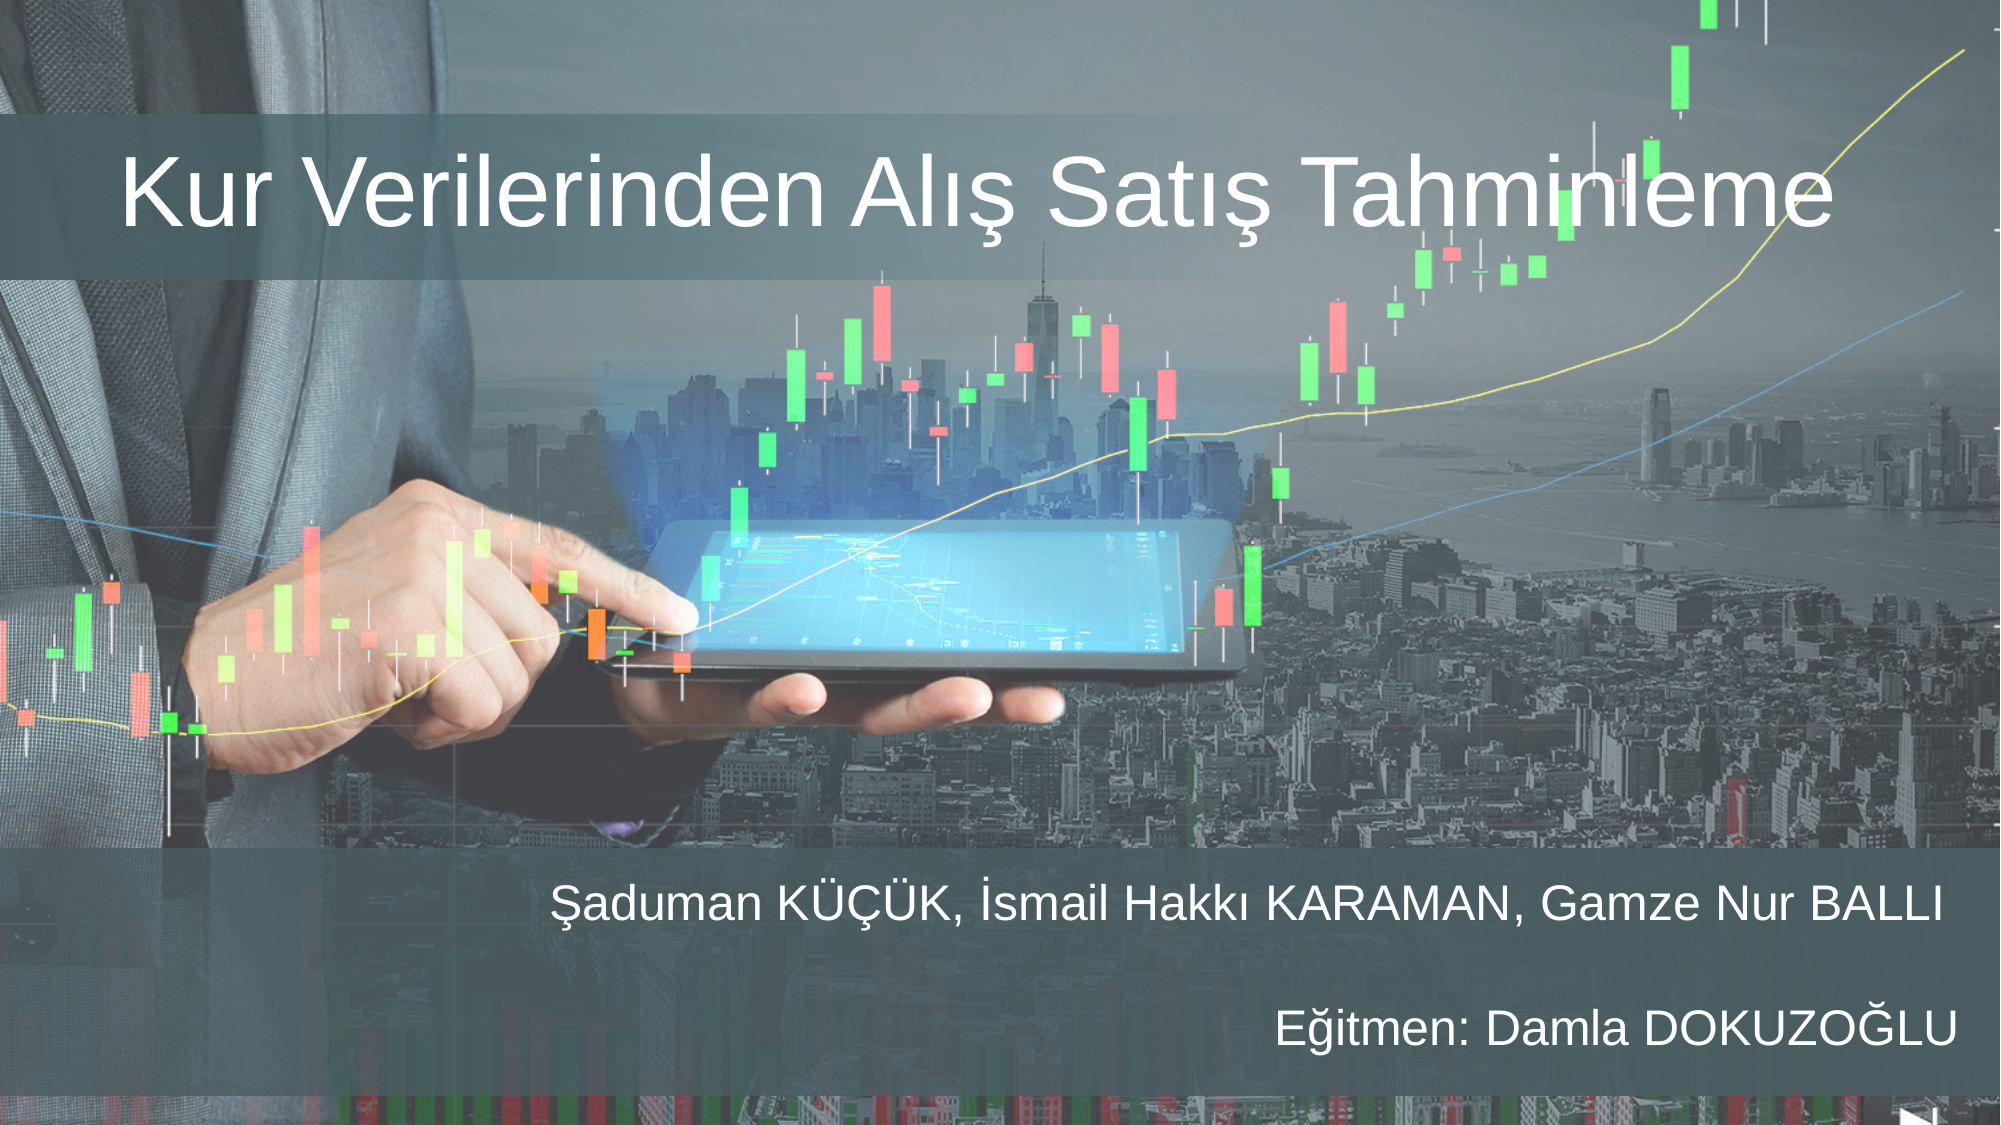

Kur Verilerinden Alış Satış Tahminleme

Şaduman KÜÇÜK, İsmail Hakkı KARAMAN, Gamze Nur BALLI
Eğitmen: Damla DOKUZOĞLU